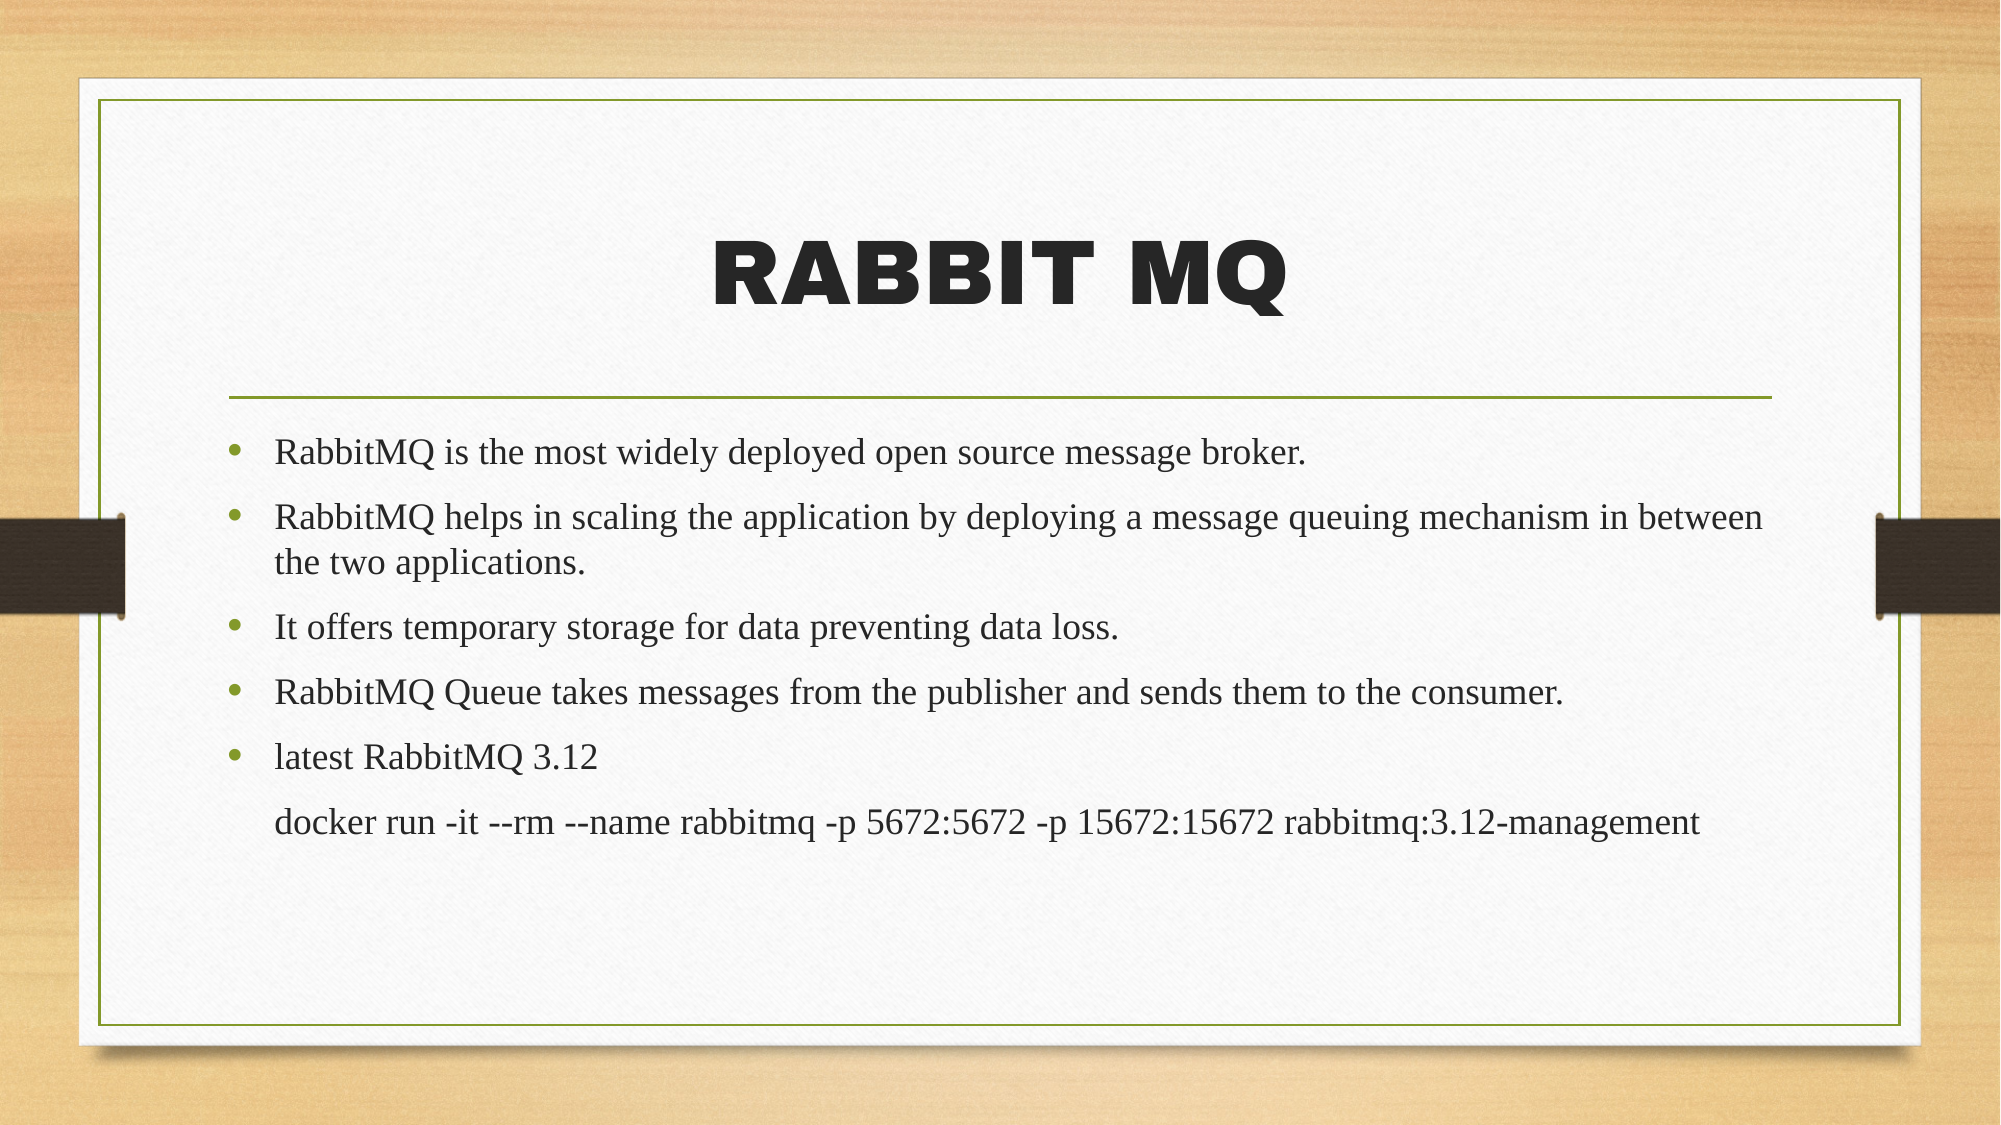

# RABBIT MQ
RabbitMQ is the most widely deployed open source message broker.
RabbitMQ helps in scaling the application by deploying a message queuing mechanism in between the two applications.
It offers temporary storage for data preventing data loss.
RabbitMQ Queue takes messages from the publisher and sends them to the consumer.
latest RabbitMQ 3.12
	docker run -it --rm --name rabbitmq -p 5672:5672 -p 15672:15672 rabbitmq:3.12-management